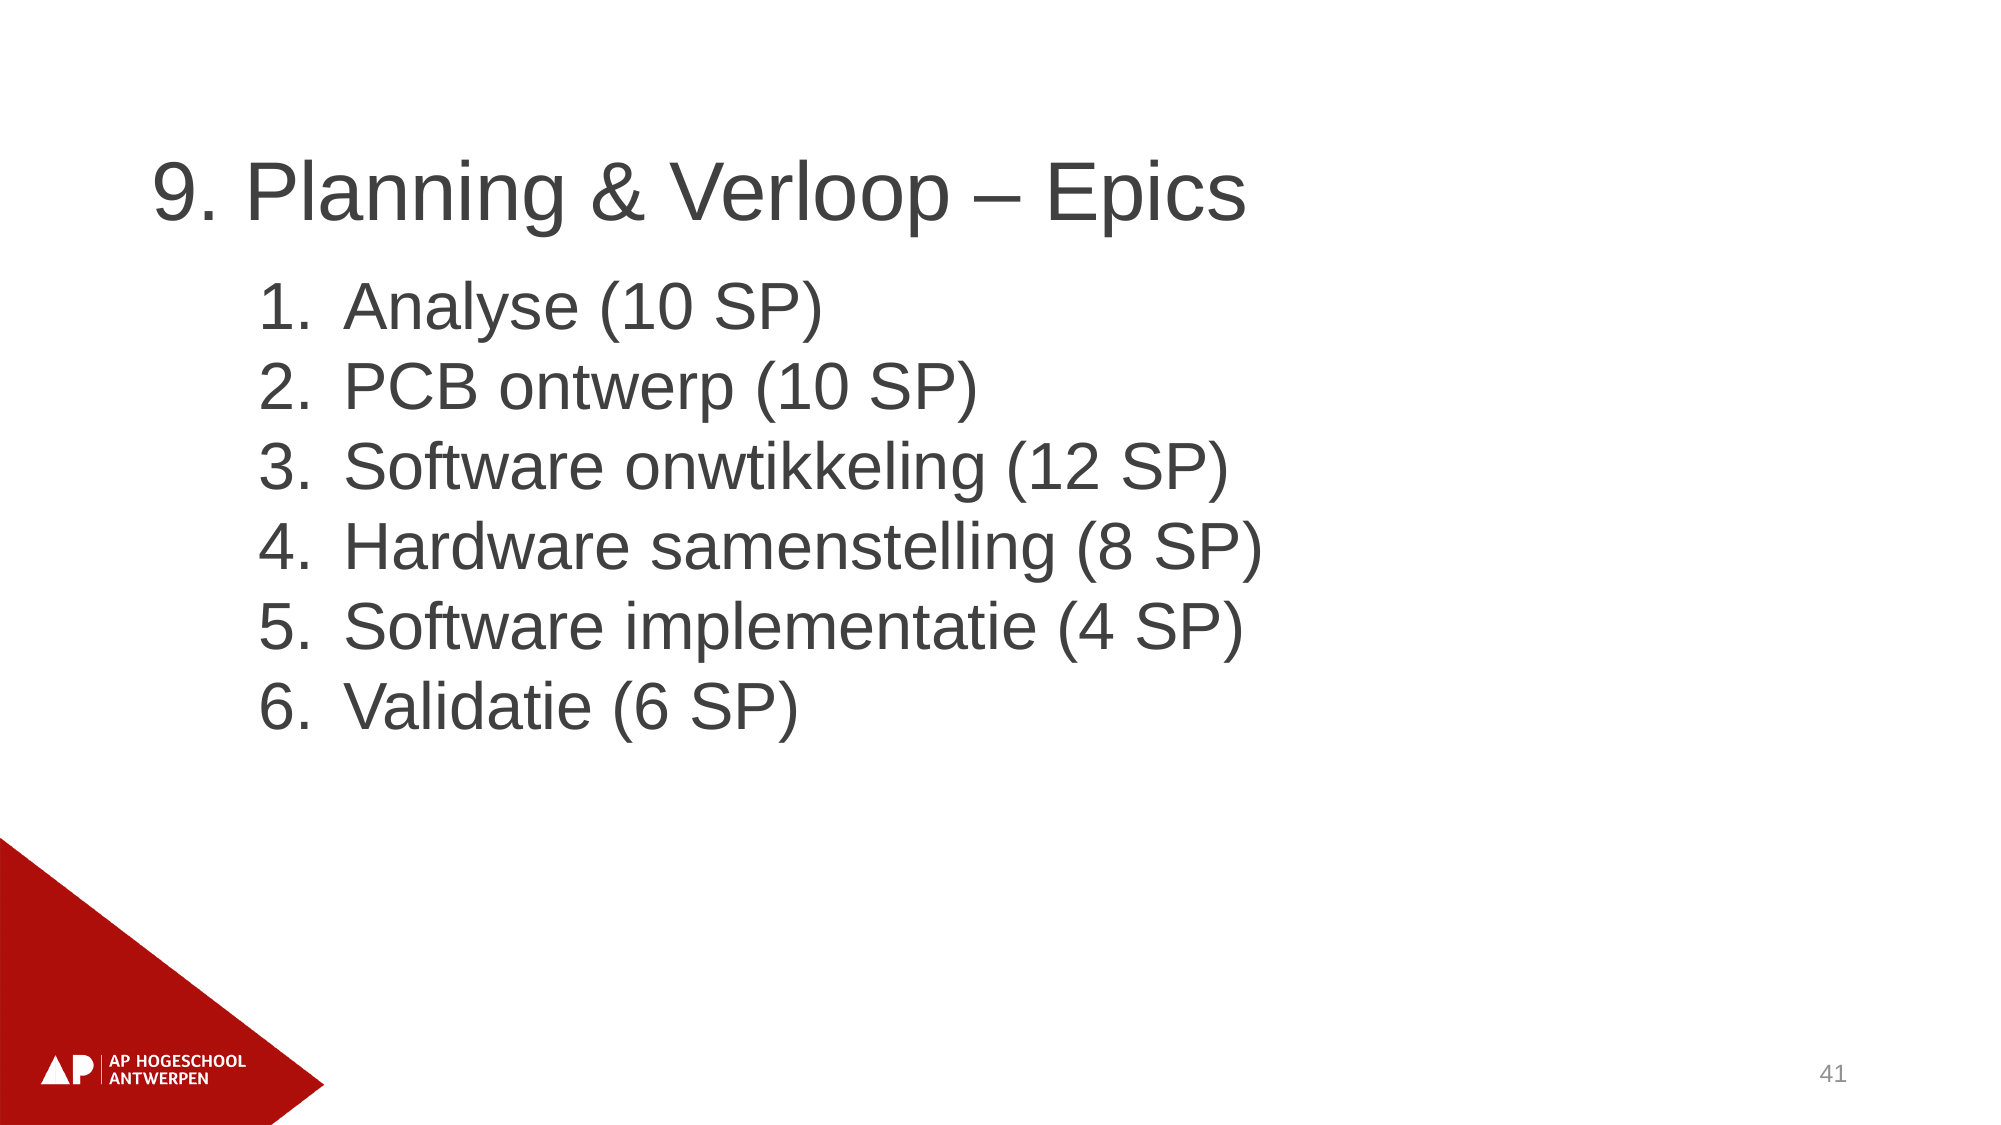

9. Planning & Verloop – Epics

Analyse (10 SP)
PCB ontwerp (10 SP)
Software onwtikkeling (12 SP)
Hardware samenstelling (8 SP)
Software implementatie (4 SP)
Validatie (6 SP)
41